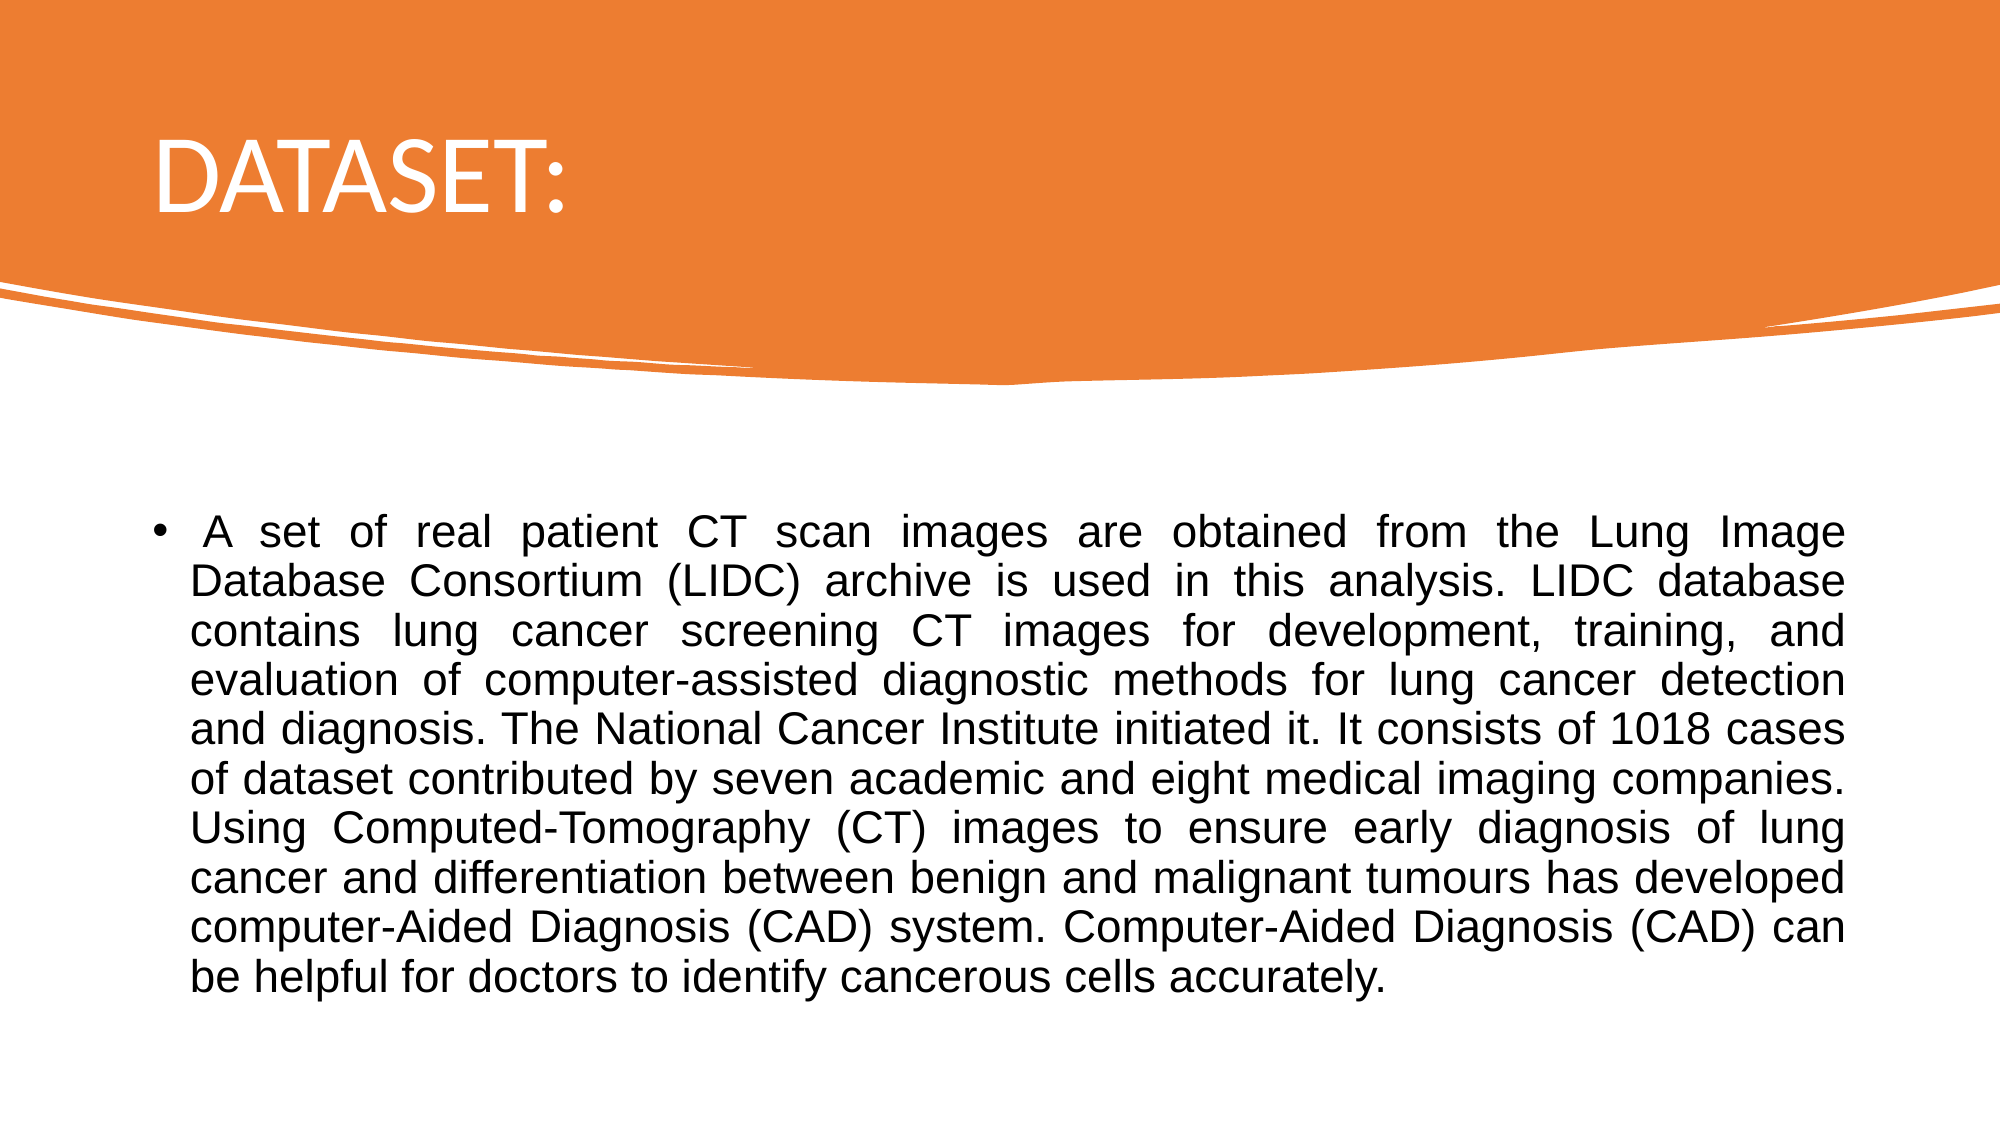

# DATASET:

 A set of real patient CT scan images are obtained from the Lung Image Database Consortium (LIDC) archive is used in this analysis. LIDC database contains lung cancer screening CT images for development, training, and evaluation of computer-assisted diagnostic methods for lung cancer detection and diagnosis. The National Cancer Institute initiated it. It consists of 1018 cases of dataset contributed by seven academic and eight medical imaging companies. Using Computed-Tomography (CT) images to ensure early diagnosis of lung cancer and differentiation between benign and malignant tumours has developed computer-Aided Diagnosis (CAD) system. Computer-Aided Diagnosis (CAD) can be helpful for doctors to identify cancerous cells accurately.